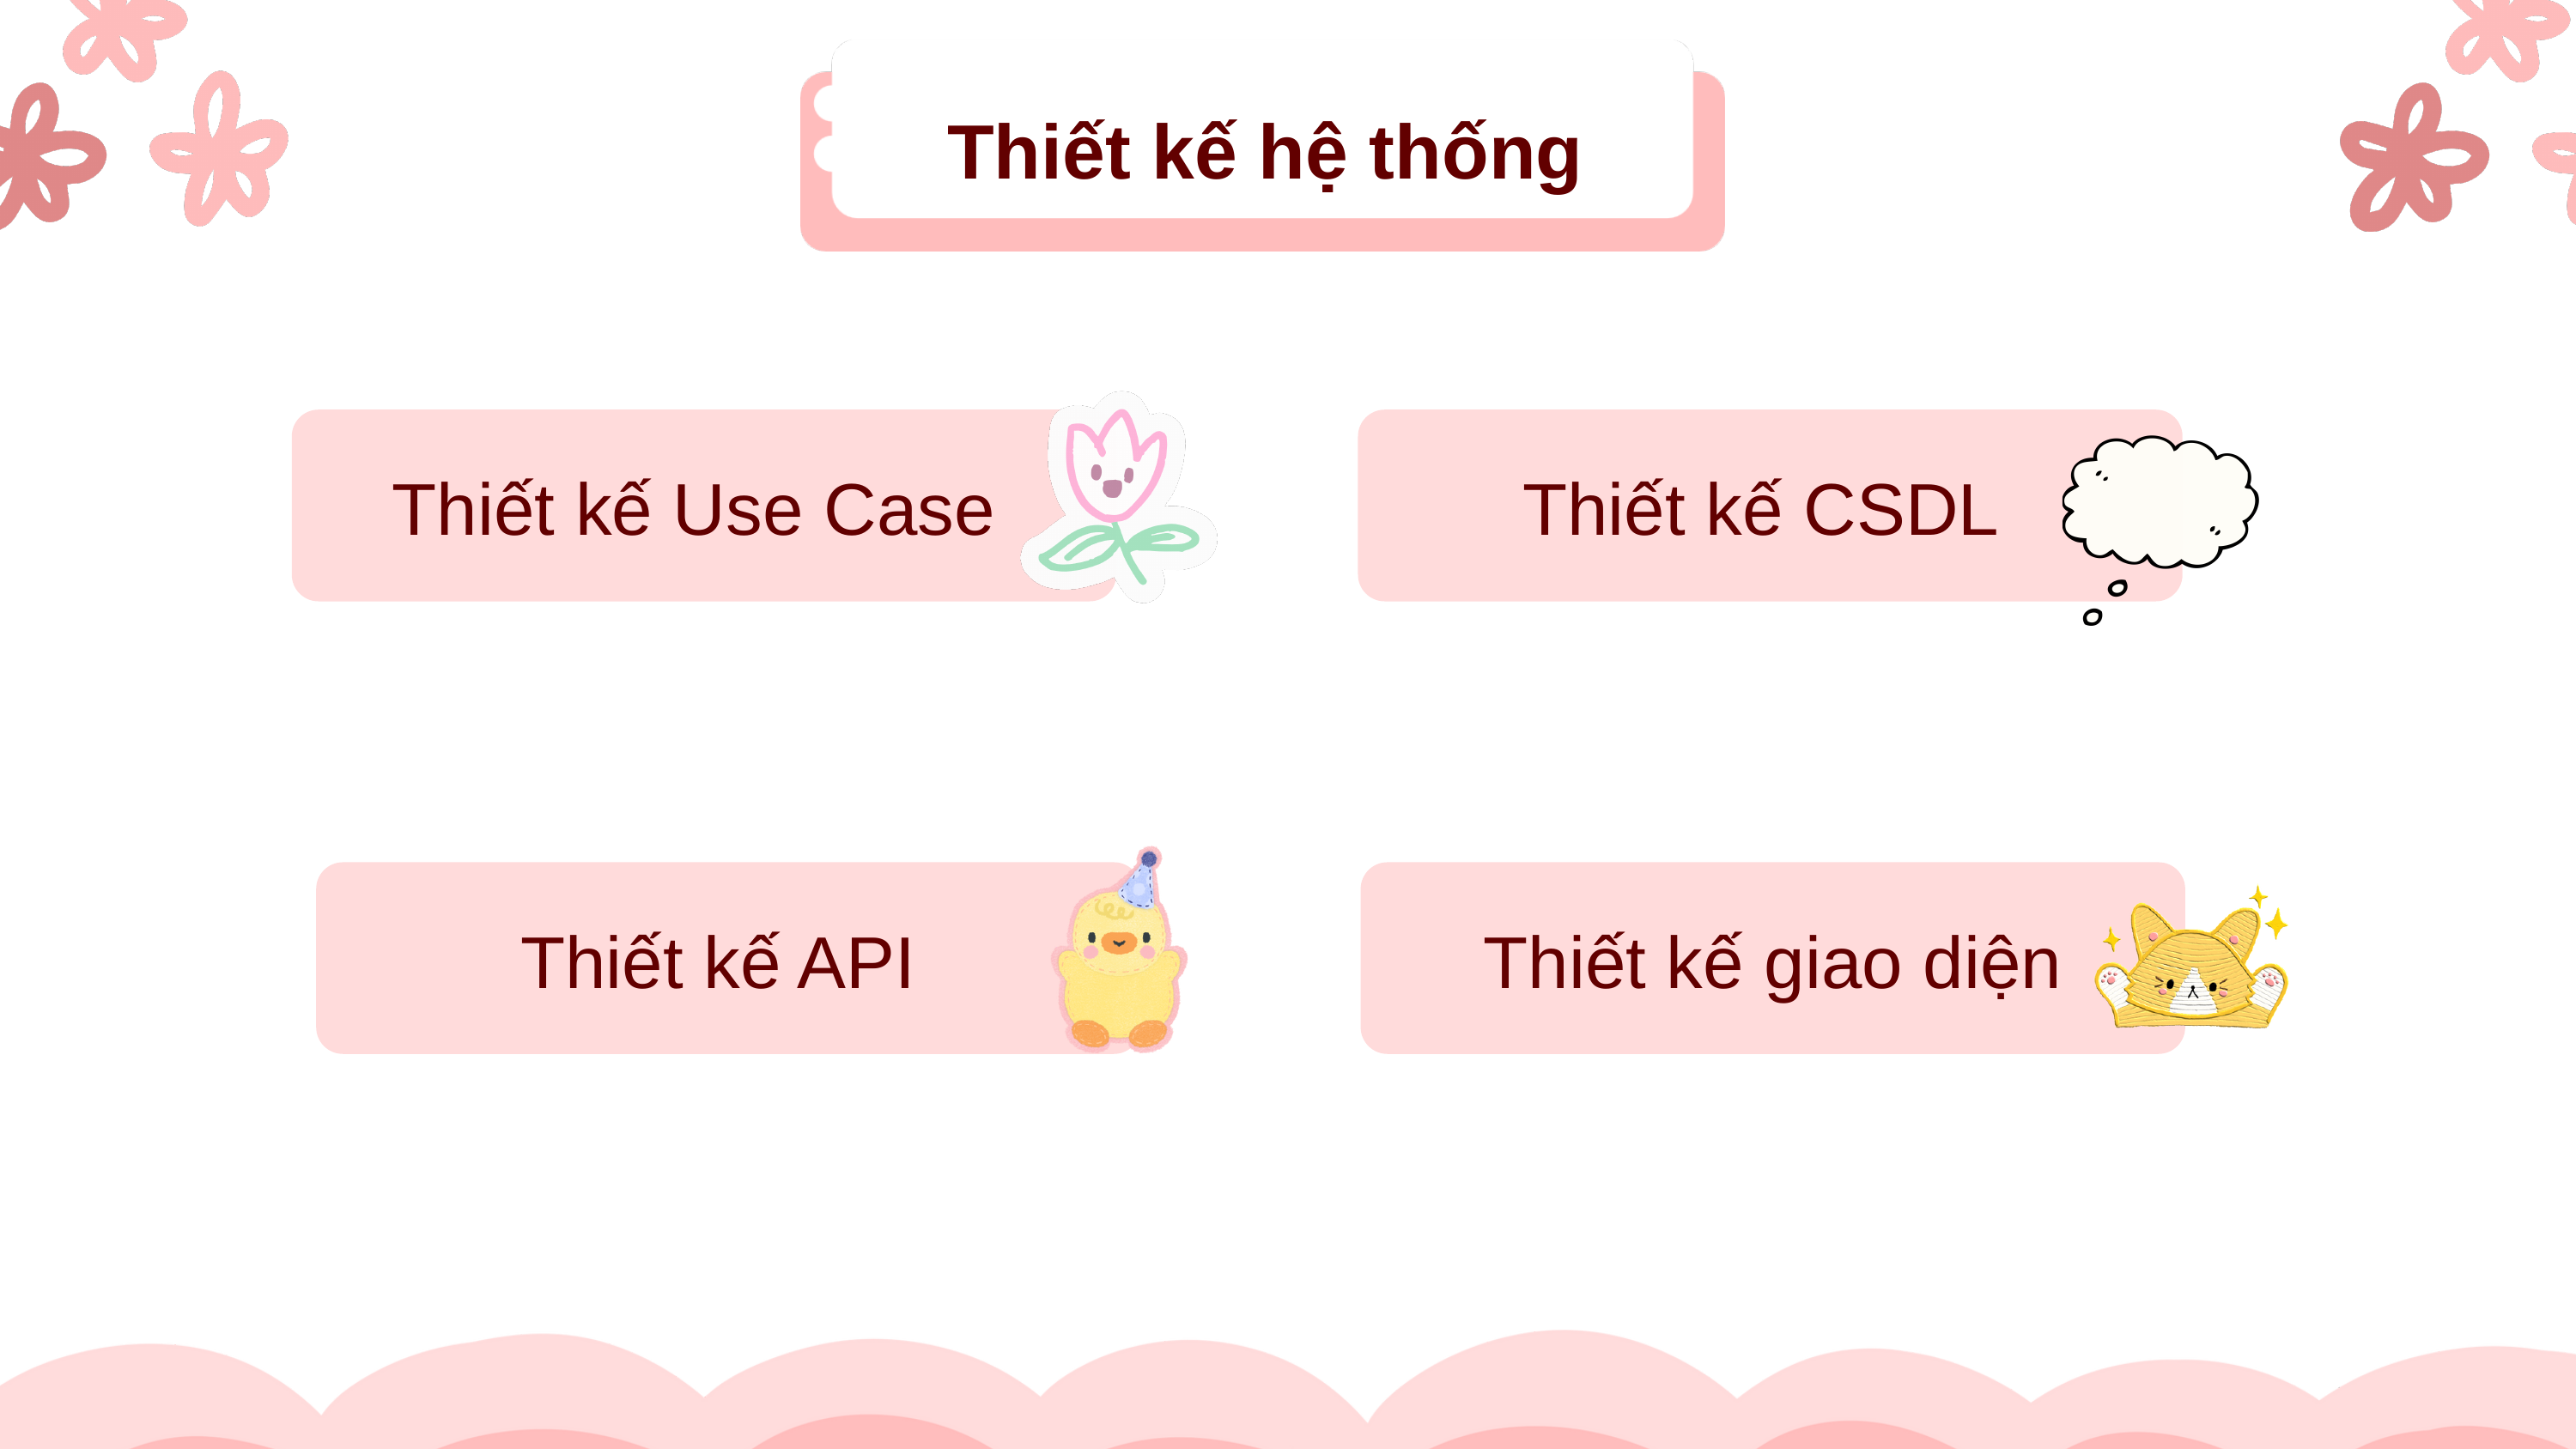

Thiết kế hệ thống

Thiết kế Use Case

Thiết kế CSDL

Thiết kế API

Thiết kế giao diện